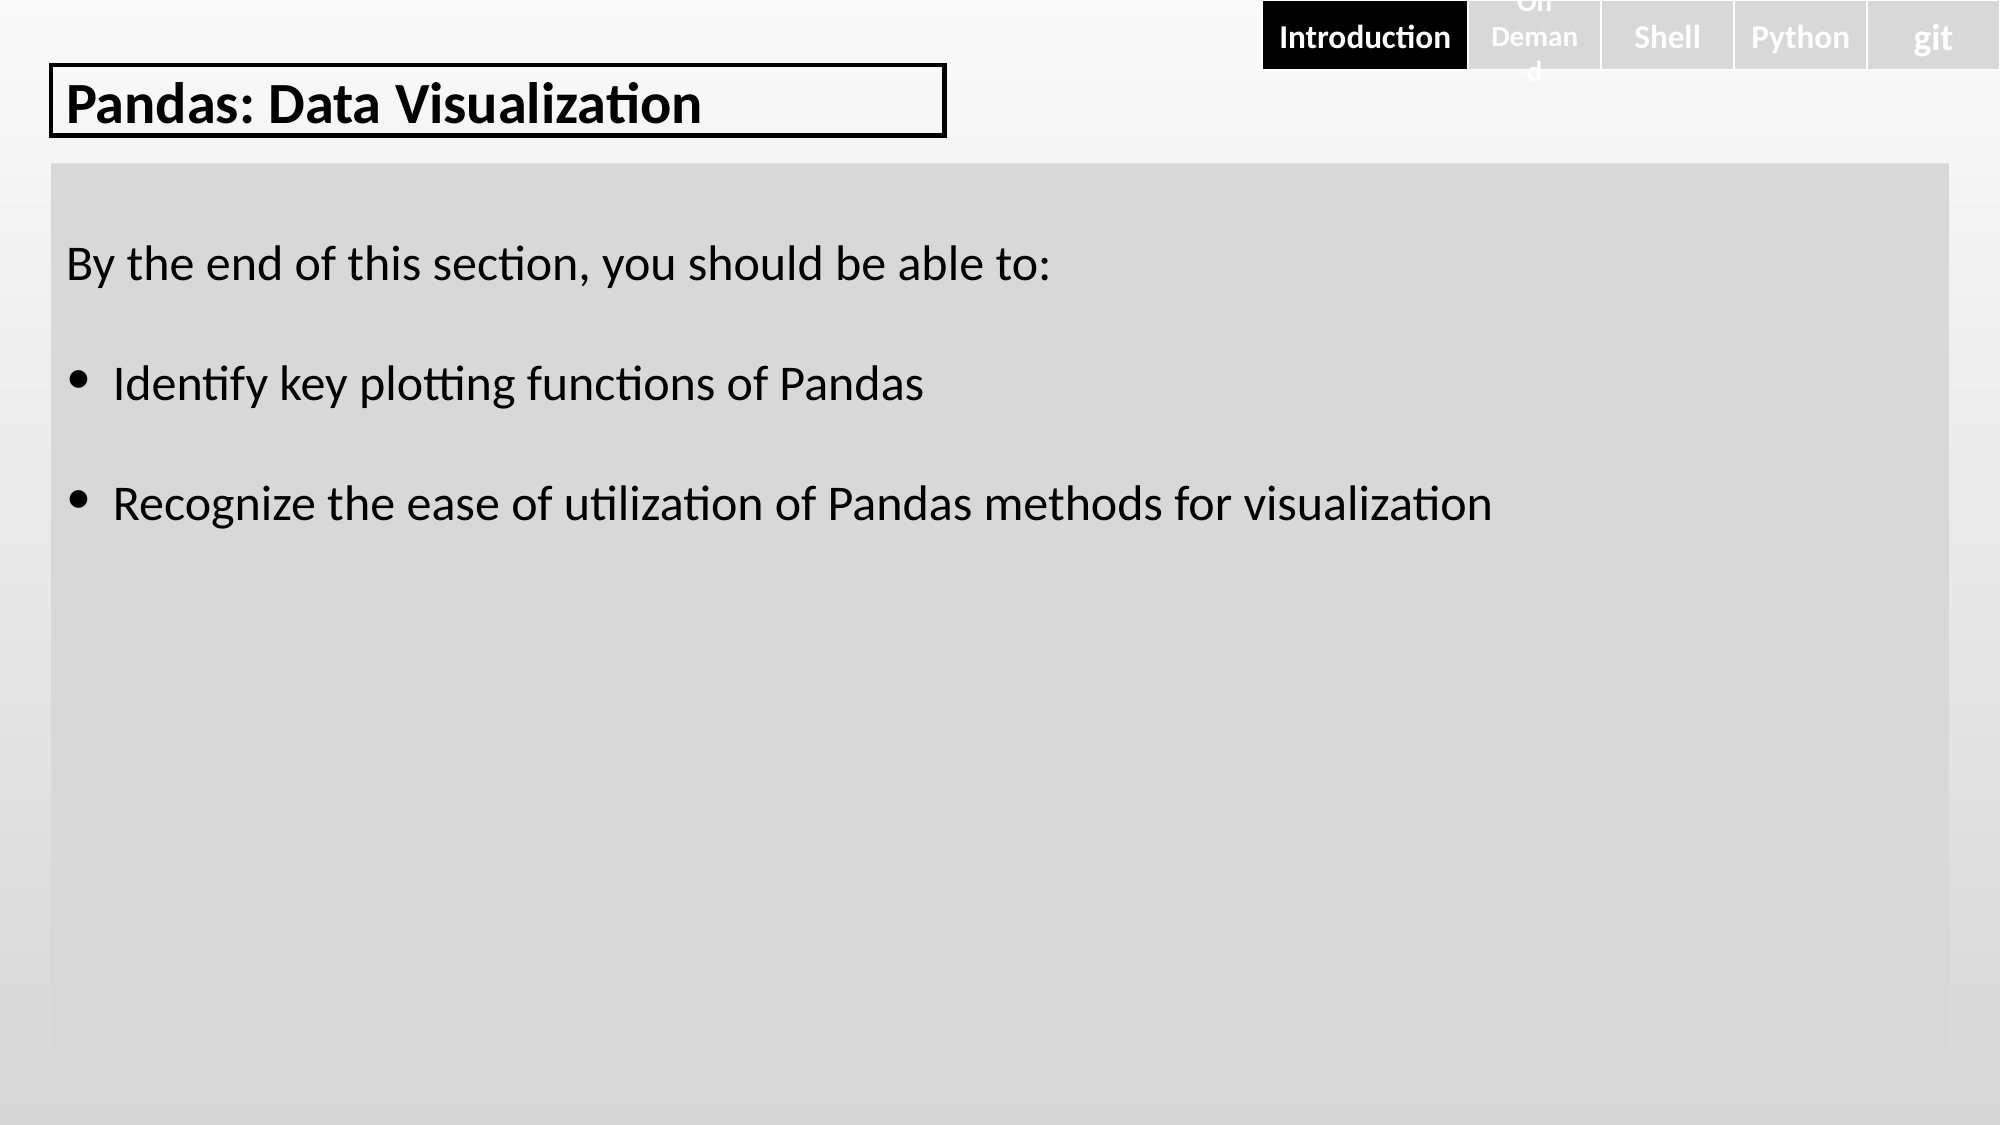

Introduction
On
Demand
Shell
Python
git
Pandas: Data Visualization

By the end of this section, you should be able to:

Identify key plotting functions of Pandas

Recognize the ease of utilization of Pandas methods for visualization